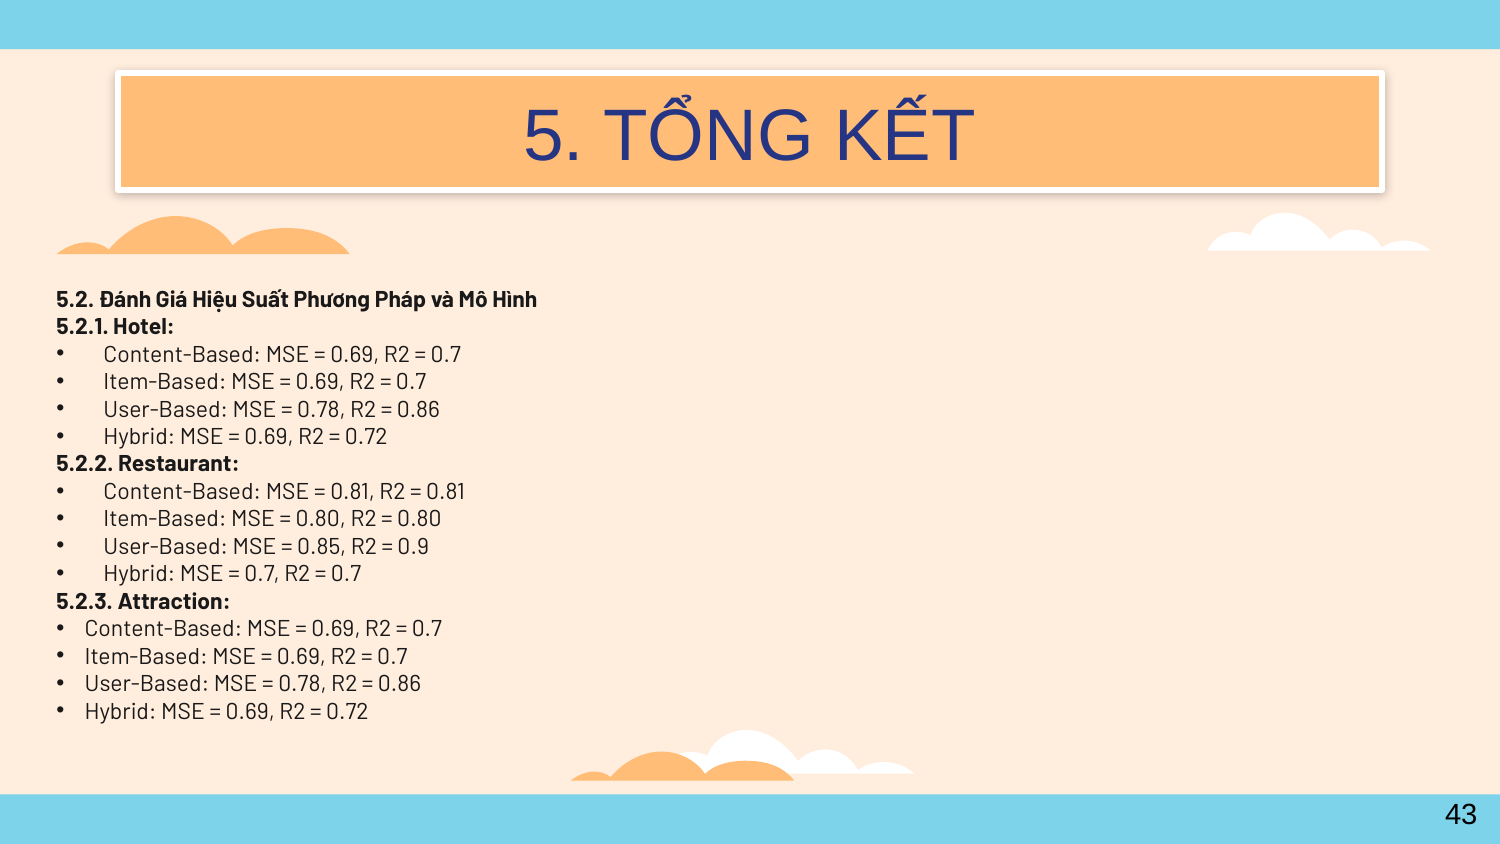

# 5. TỔNG KẾT

5.2. Đánh Giá Hiệu Suất Phương Pháp và Mô Hình
5.2.1. Hotel:
Content-Based: MSE = 0.69, R2 = 0.7
Item-Based: MSE = 0.69, R2 = 0.7
User-Based: MSE = 0.78, R2 = 0.86
Hybrid: MSE = 0.69, R2 = 0.72
5.2.2. Restaurant:
Content-Based: MSE = 0.81, R2 = 0.81
Item-Based: MSE = 0.80, R2 = 0.80
User-Based: MSE = 0.85, R2 = 0.9
Hybrid: MSE = 0.7, R2 = 0.7
5.2.3. Attraction:
Content-Based: MSE = 0.69, R2 = 0.7
Item-Based: MSE = 0.69, R2 = 0.7
User-Based: MSE = 0.78, R2 = 0.86
Hybrid: MSE = 0.69, R2 = 0.72

43